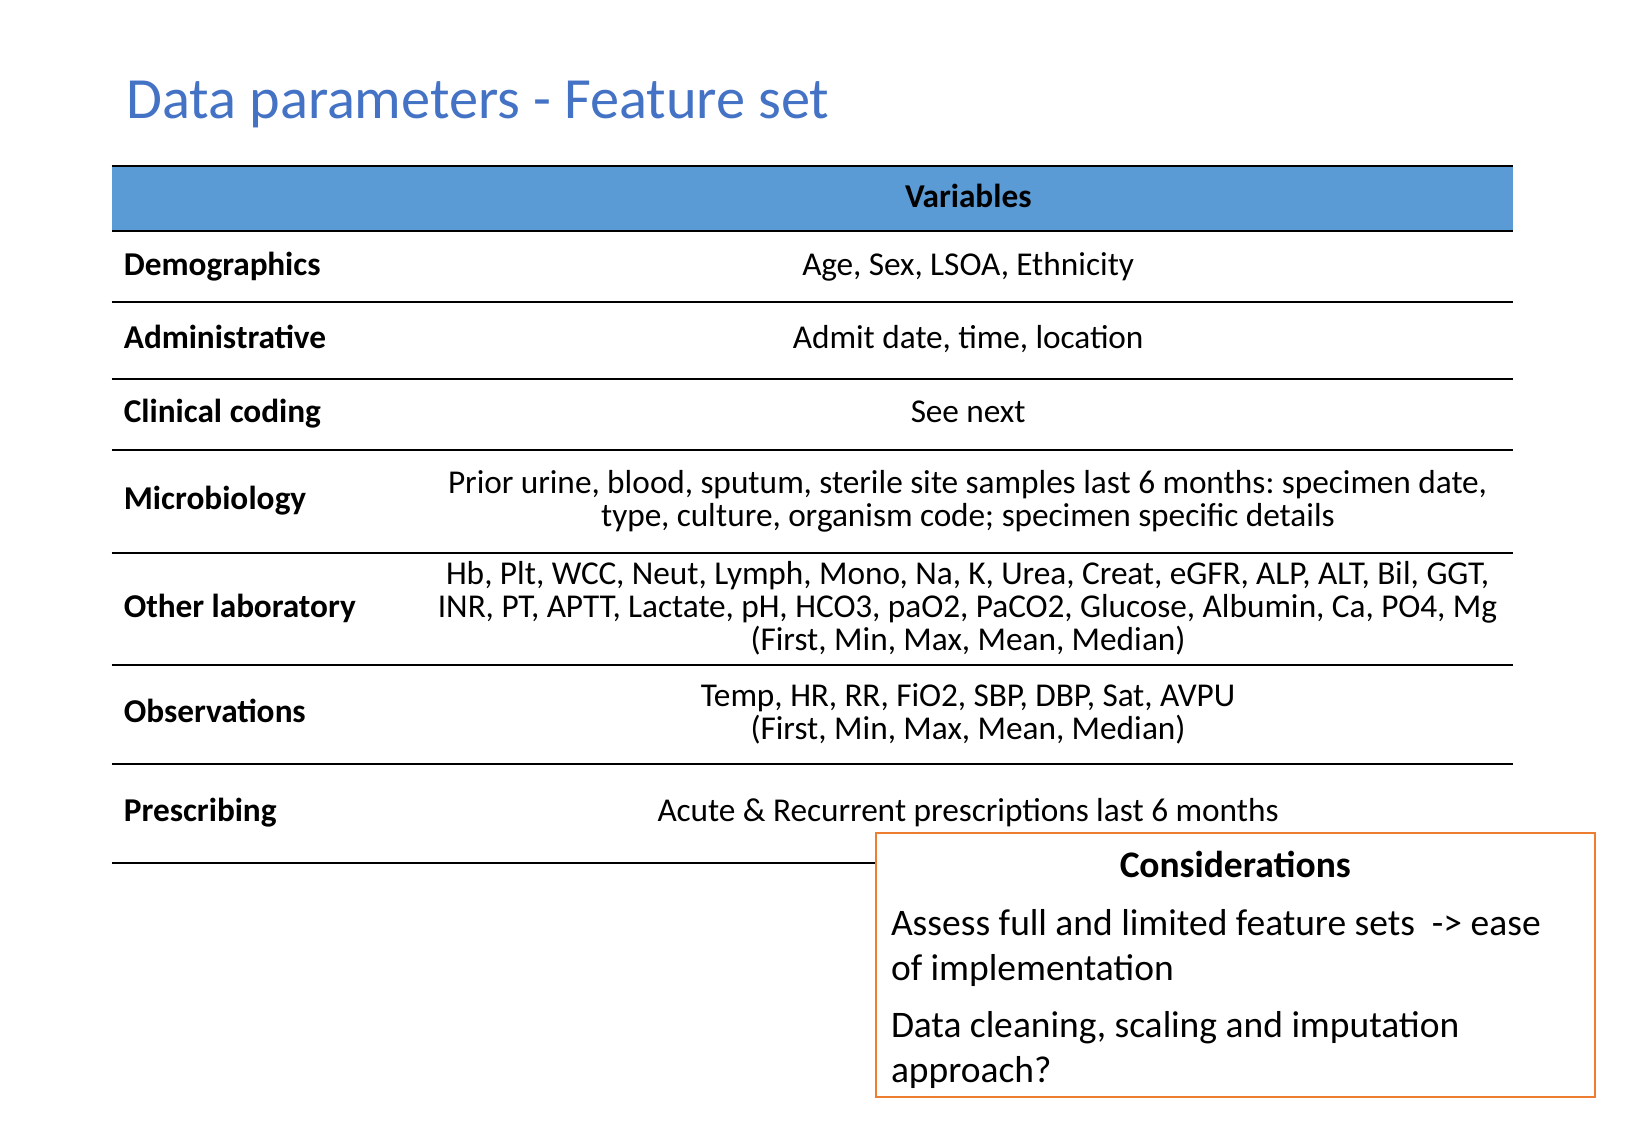

# Data parameters - Feature set
|  | Variables |
| --- | --- |
| Demographics | Age, Sex, LSOA, Ethnicity |
| Administrative | Admit date, time, location |
| Clinical coding | See next |
| Microbiology | Prior urine, blood, sputum, sterile site samples last 6 months: specimen date, type, culture, organism code; specimen specific details |
| Other laboratory | Hb, Plt, WCC, Neut, Lymph, Mono, Na, K, Urea, Creat, eGFR, ALP, ALT, Bil, GGT, INR, PT, APTT, Lactate, pH, HCO3, paO2, PaCO2, Glucose, Albumin, Ca, PO4, Mg (First, Min, Max, Mean, Median) |
| Observations | Temp, HR, RR, FiO2, SBP, DBP, Sat, AVPU (First, Min, Max, Mean, Median) |
| Prescribing | Acute & Recurrent prescriptions last 6 months |
Considerations
Assess full and limited feature sets  -> ease of implementation
Data cleaning, scaling and imputation approach?